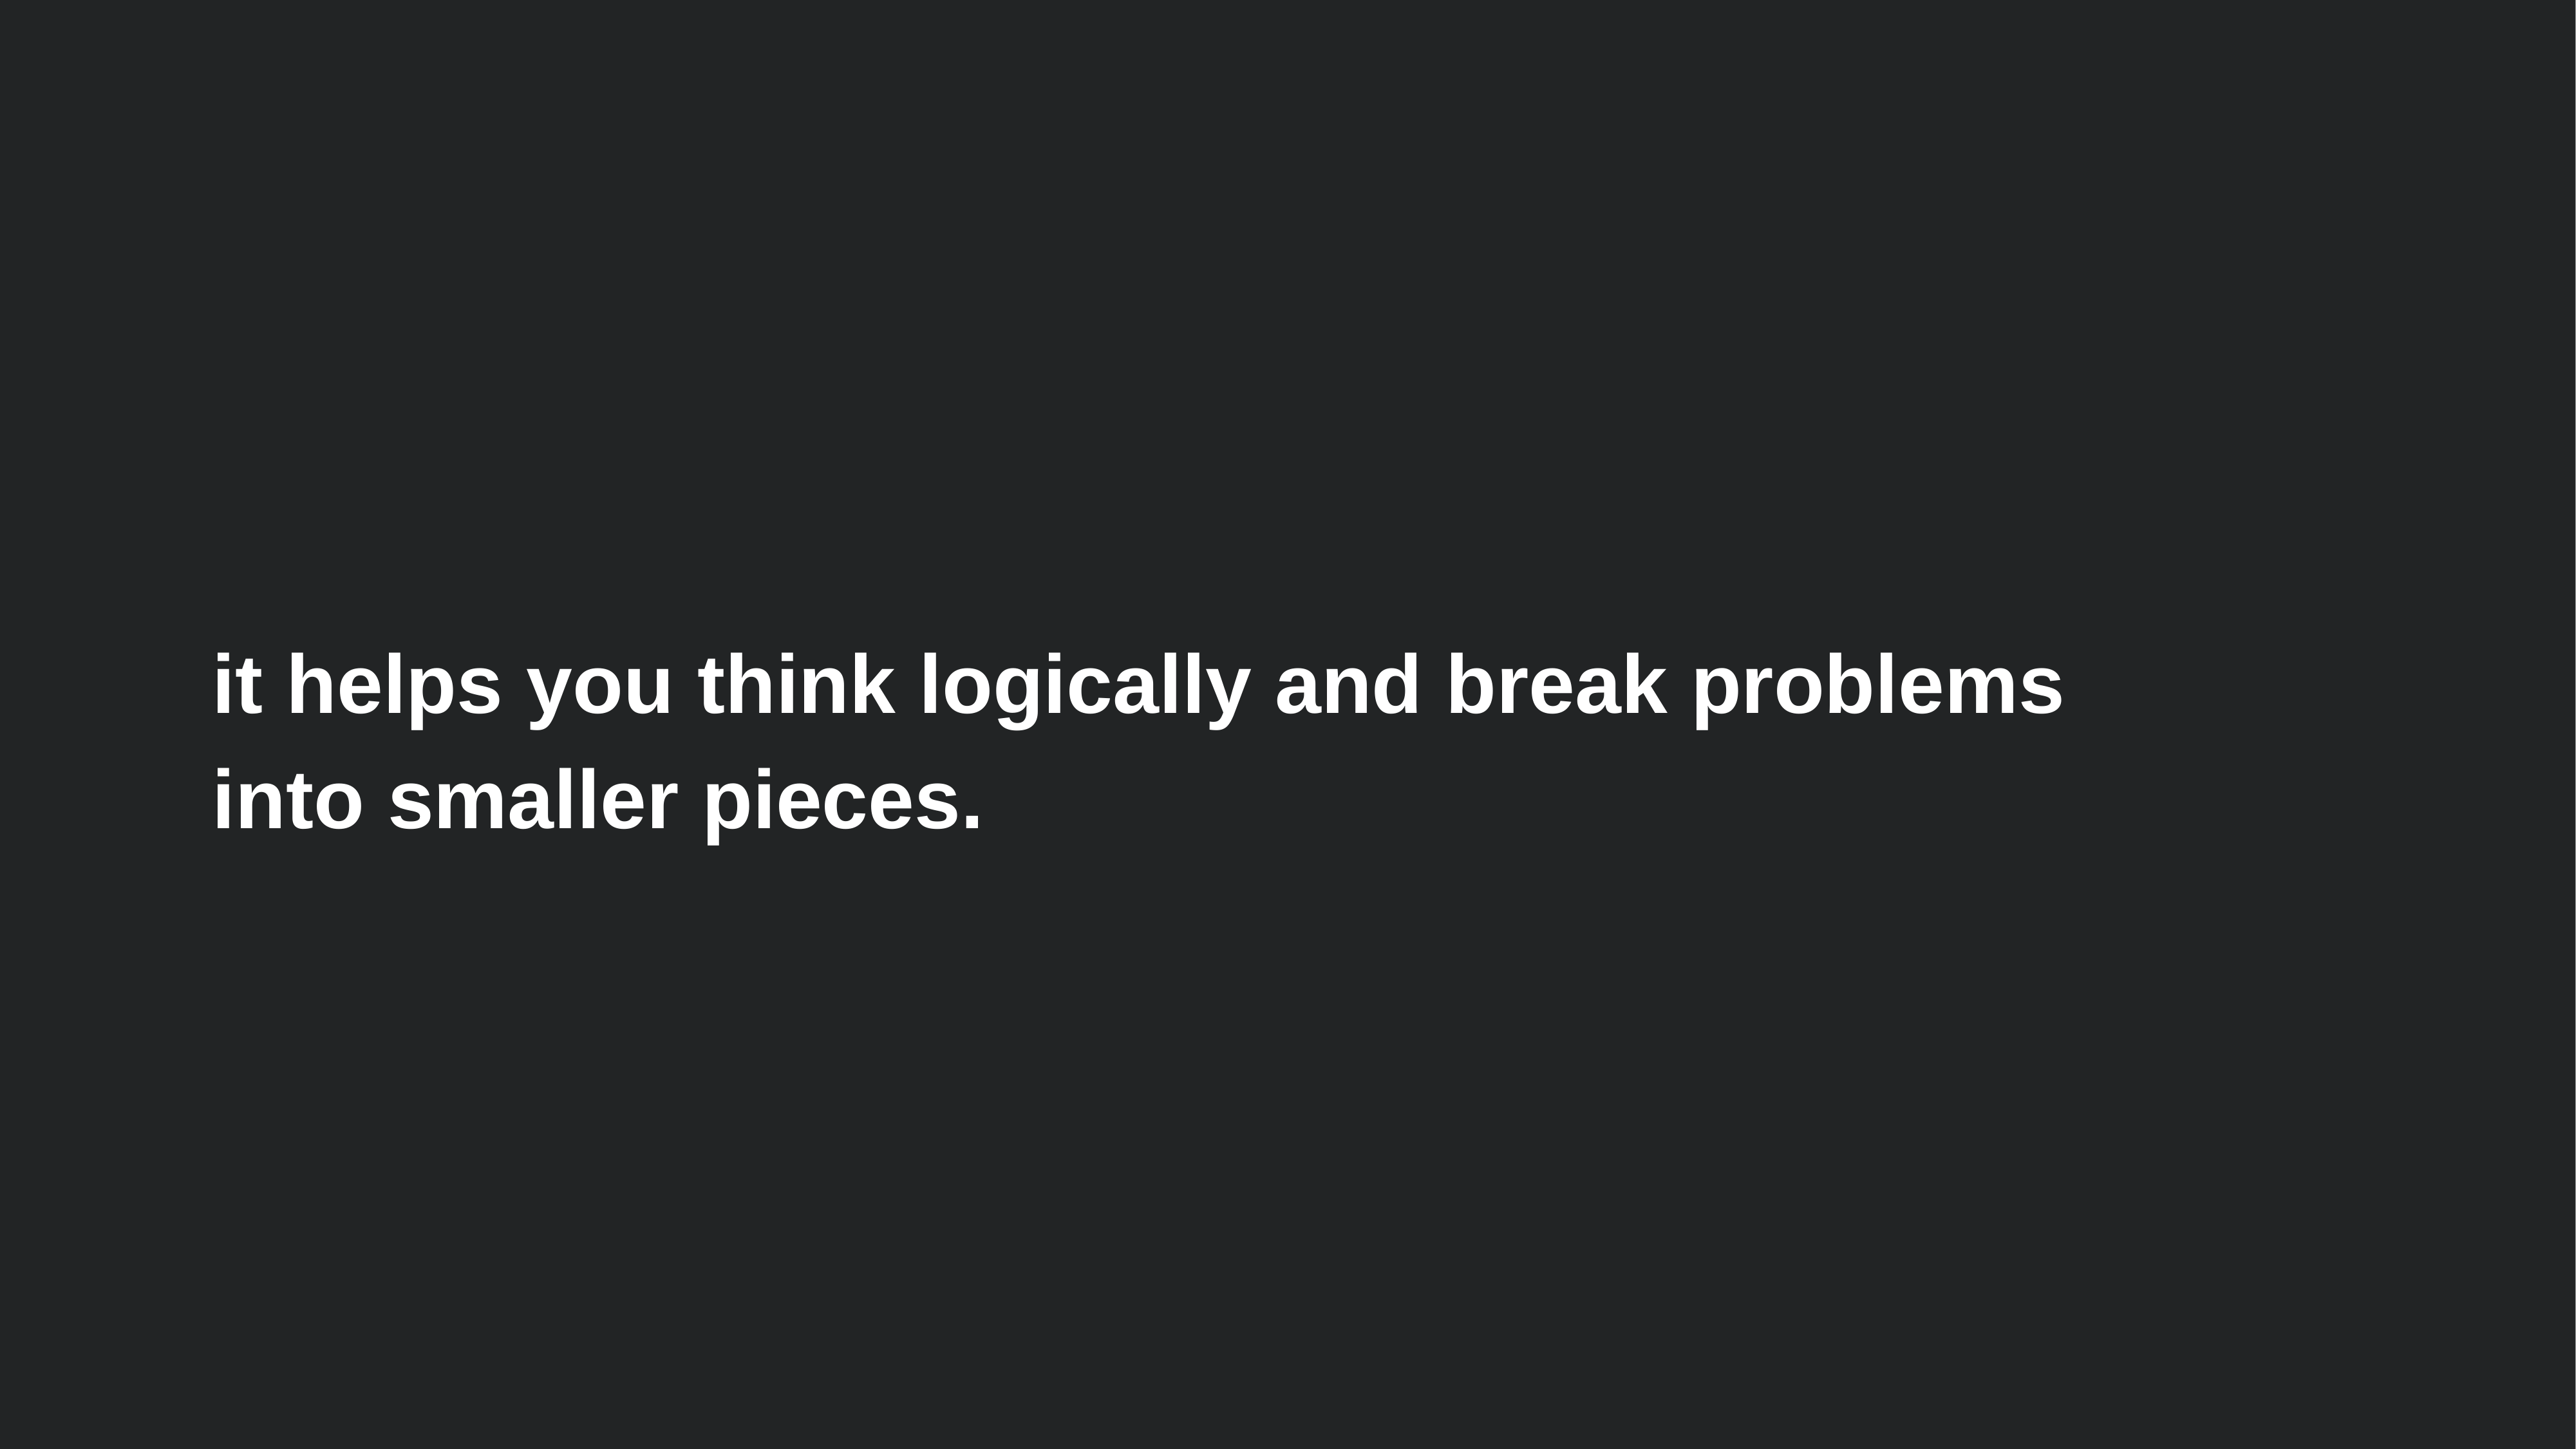

it helps you think logically and break problems into smaller pieces.